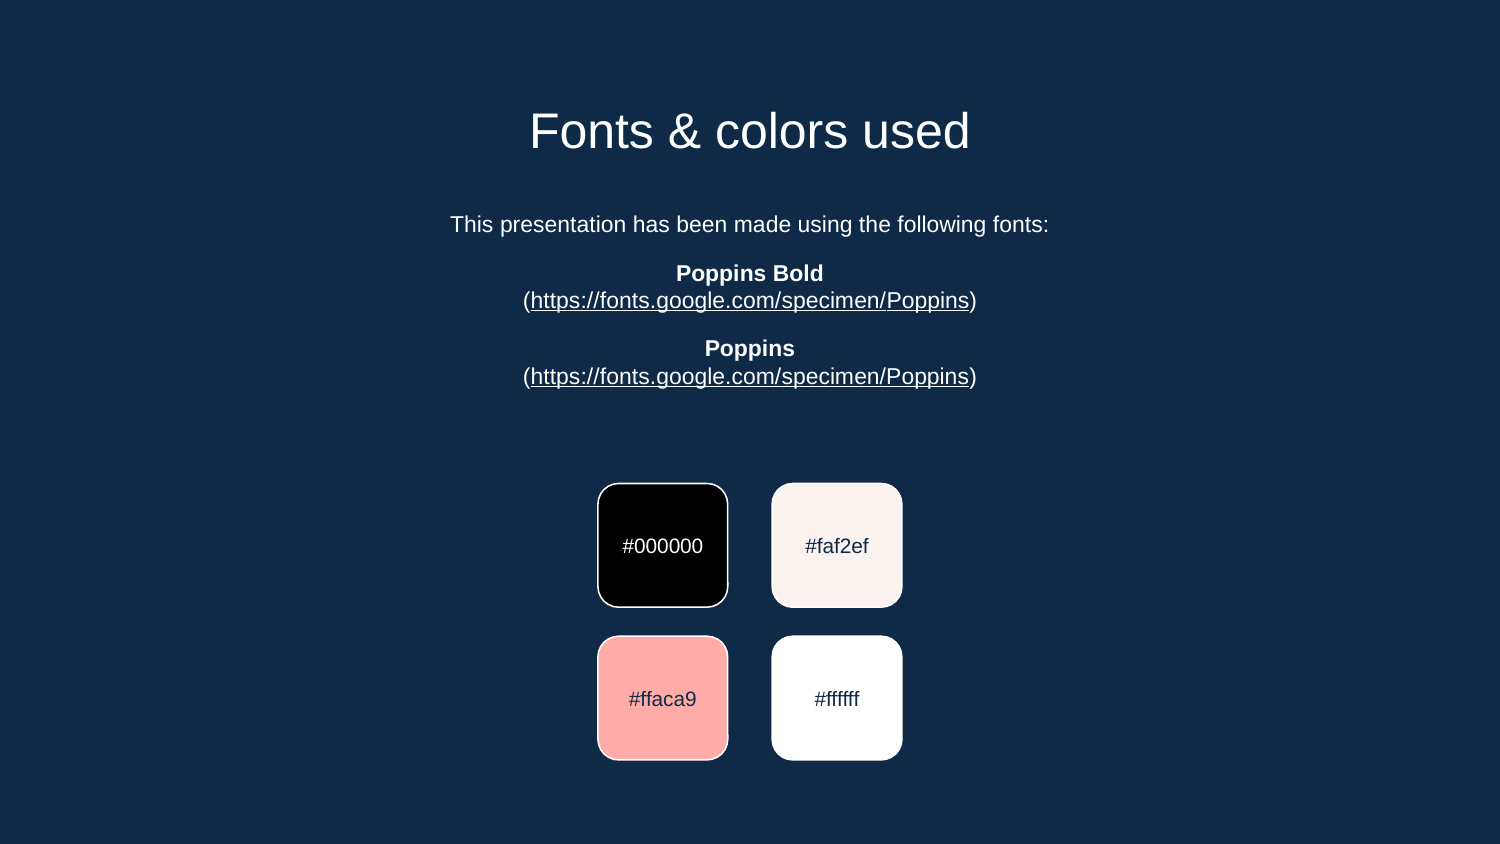

# Fonts & colors used
This presentation has been made using the following fonts:
Poppins Bold
(https://fonts.google.com/specimen/Poppins)
Poppins
(https://fonts.google.com/specimen/Poppins)

#000000
#faf2ef

#ffaca9
#ffffff